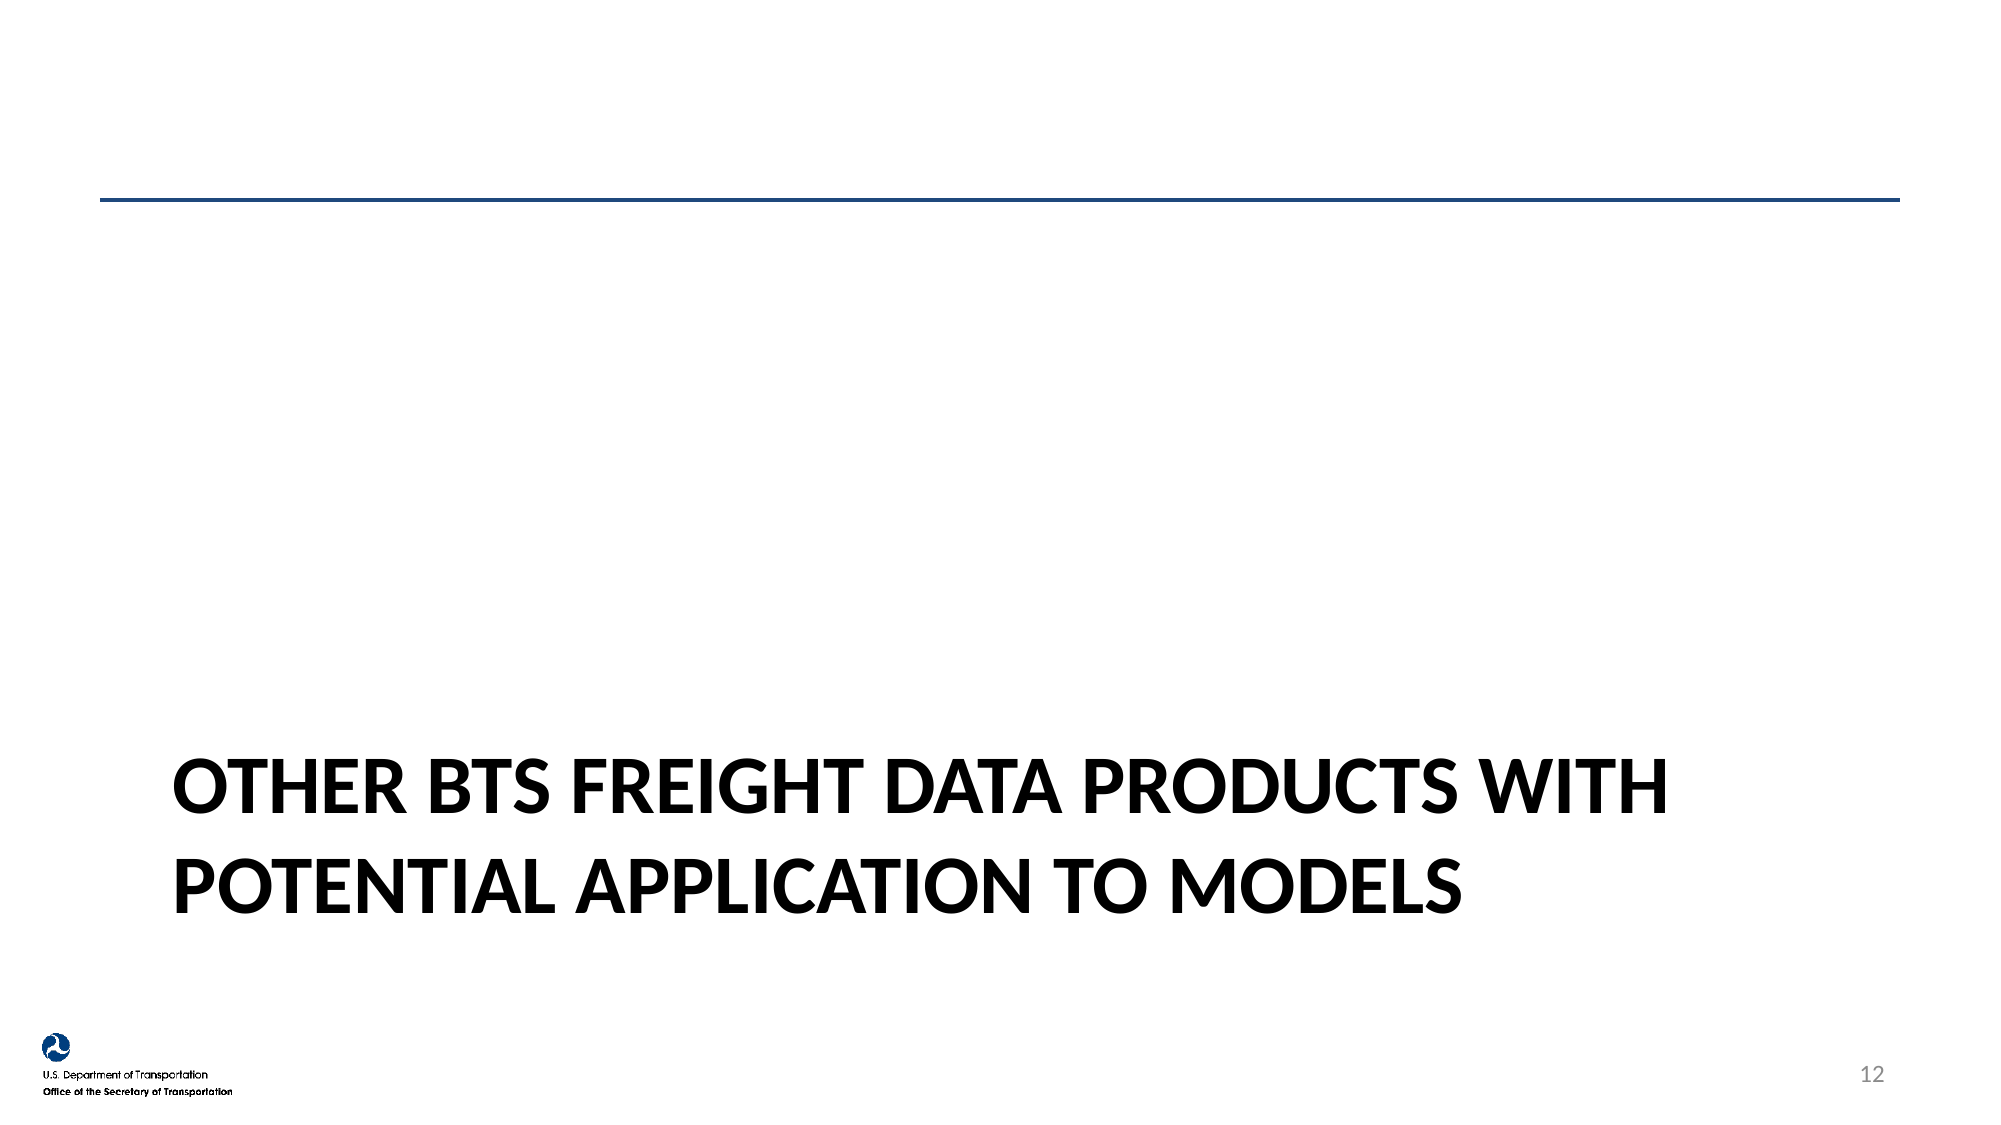

# Other Bts freight data products with potential application to models
12